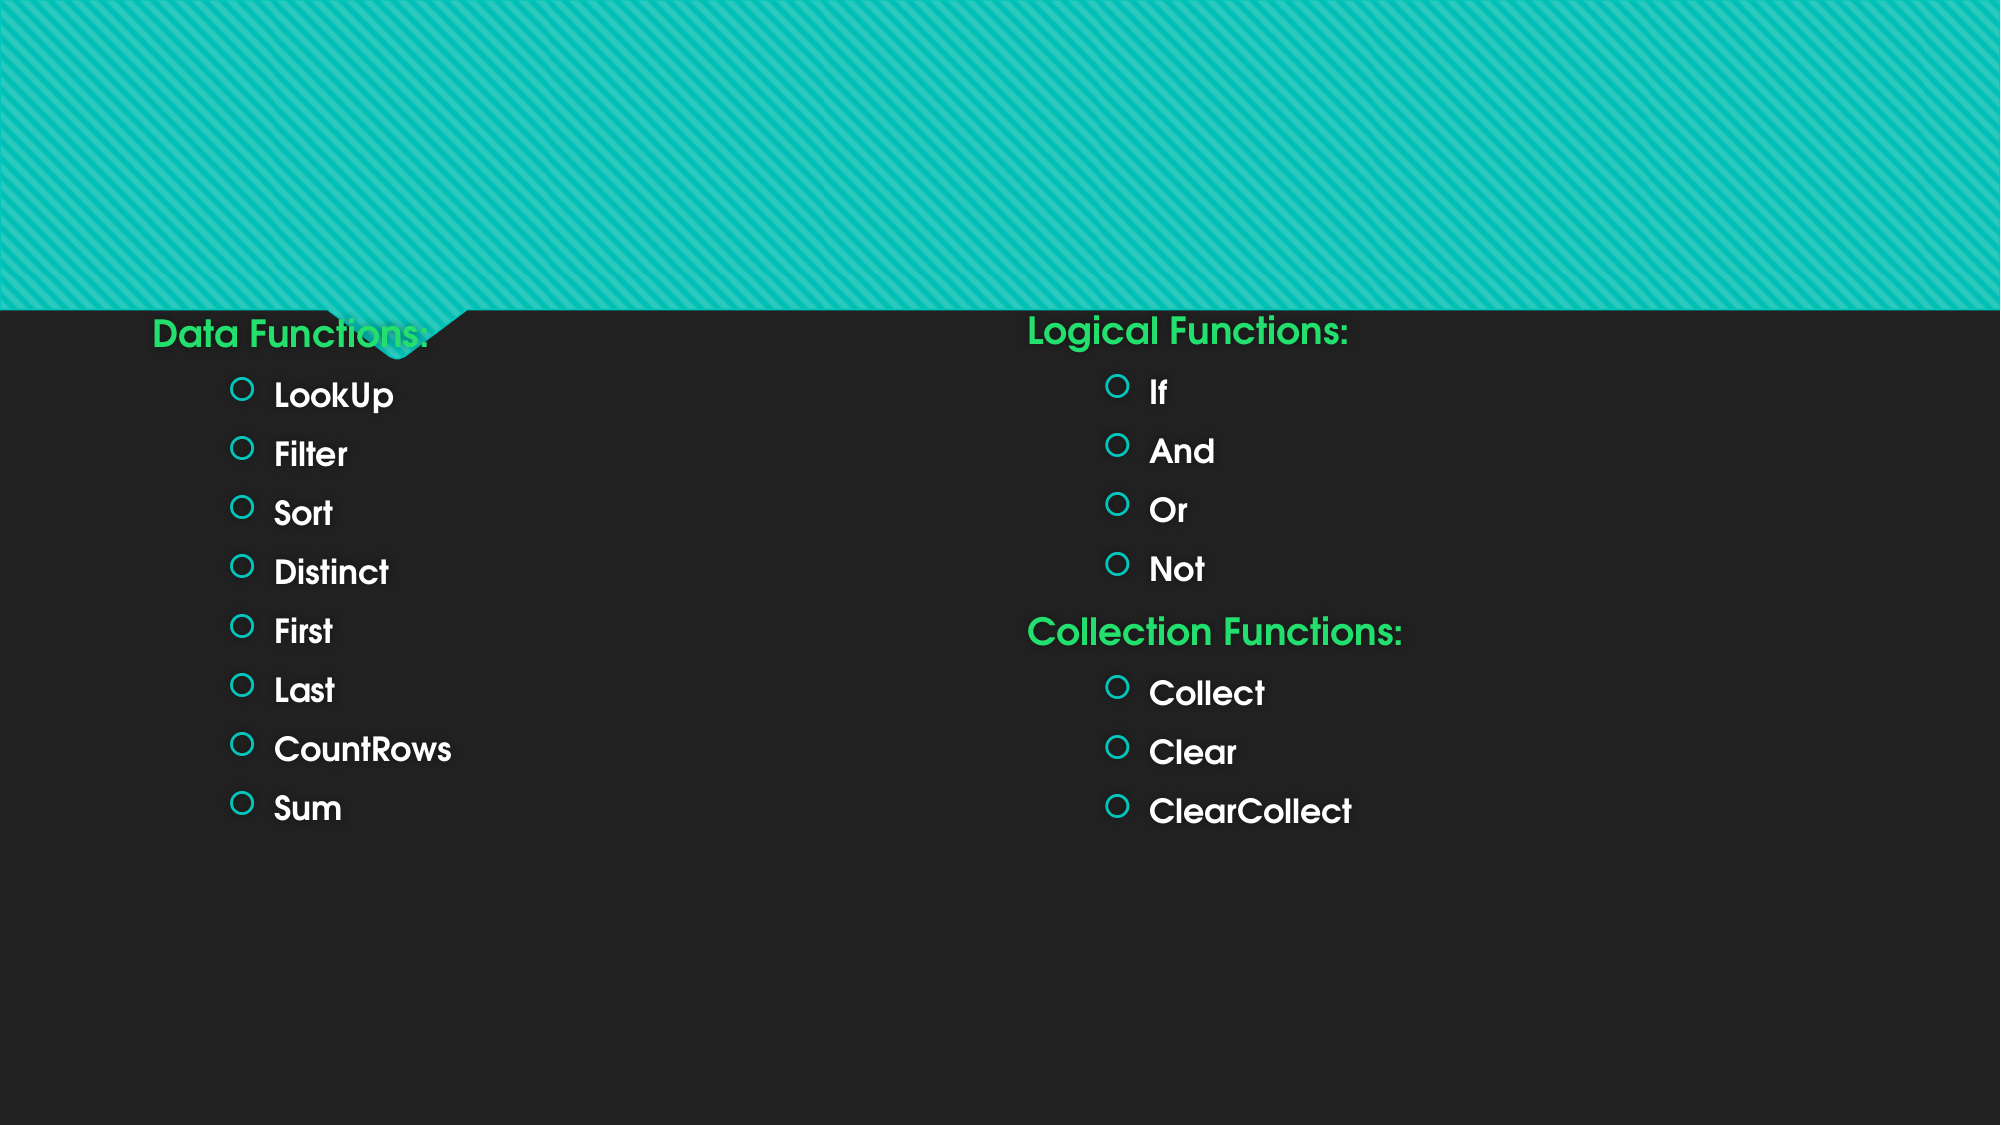

#
Data Functions:
LookUp
Filter
Sort
Distinct
First
Last
CountRows
Sum

Logical Functions:
If
And
Or
Not
Collection Functions:
Collect
Clear
ClearCollect